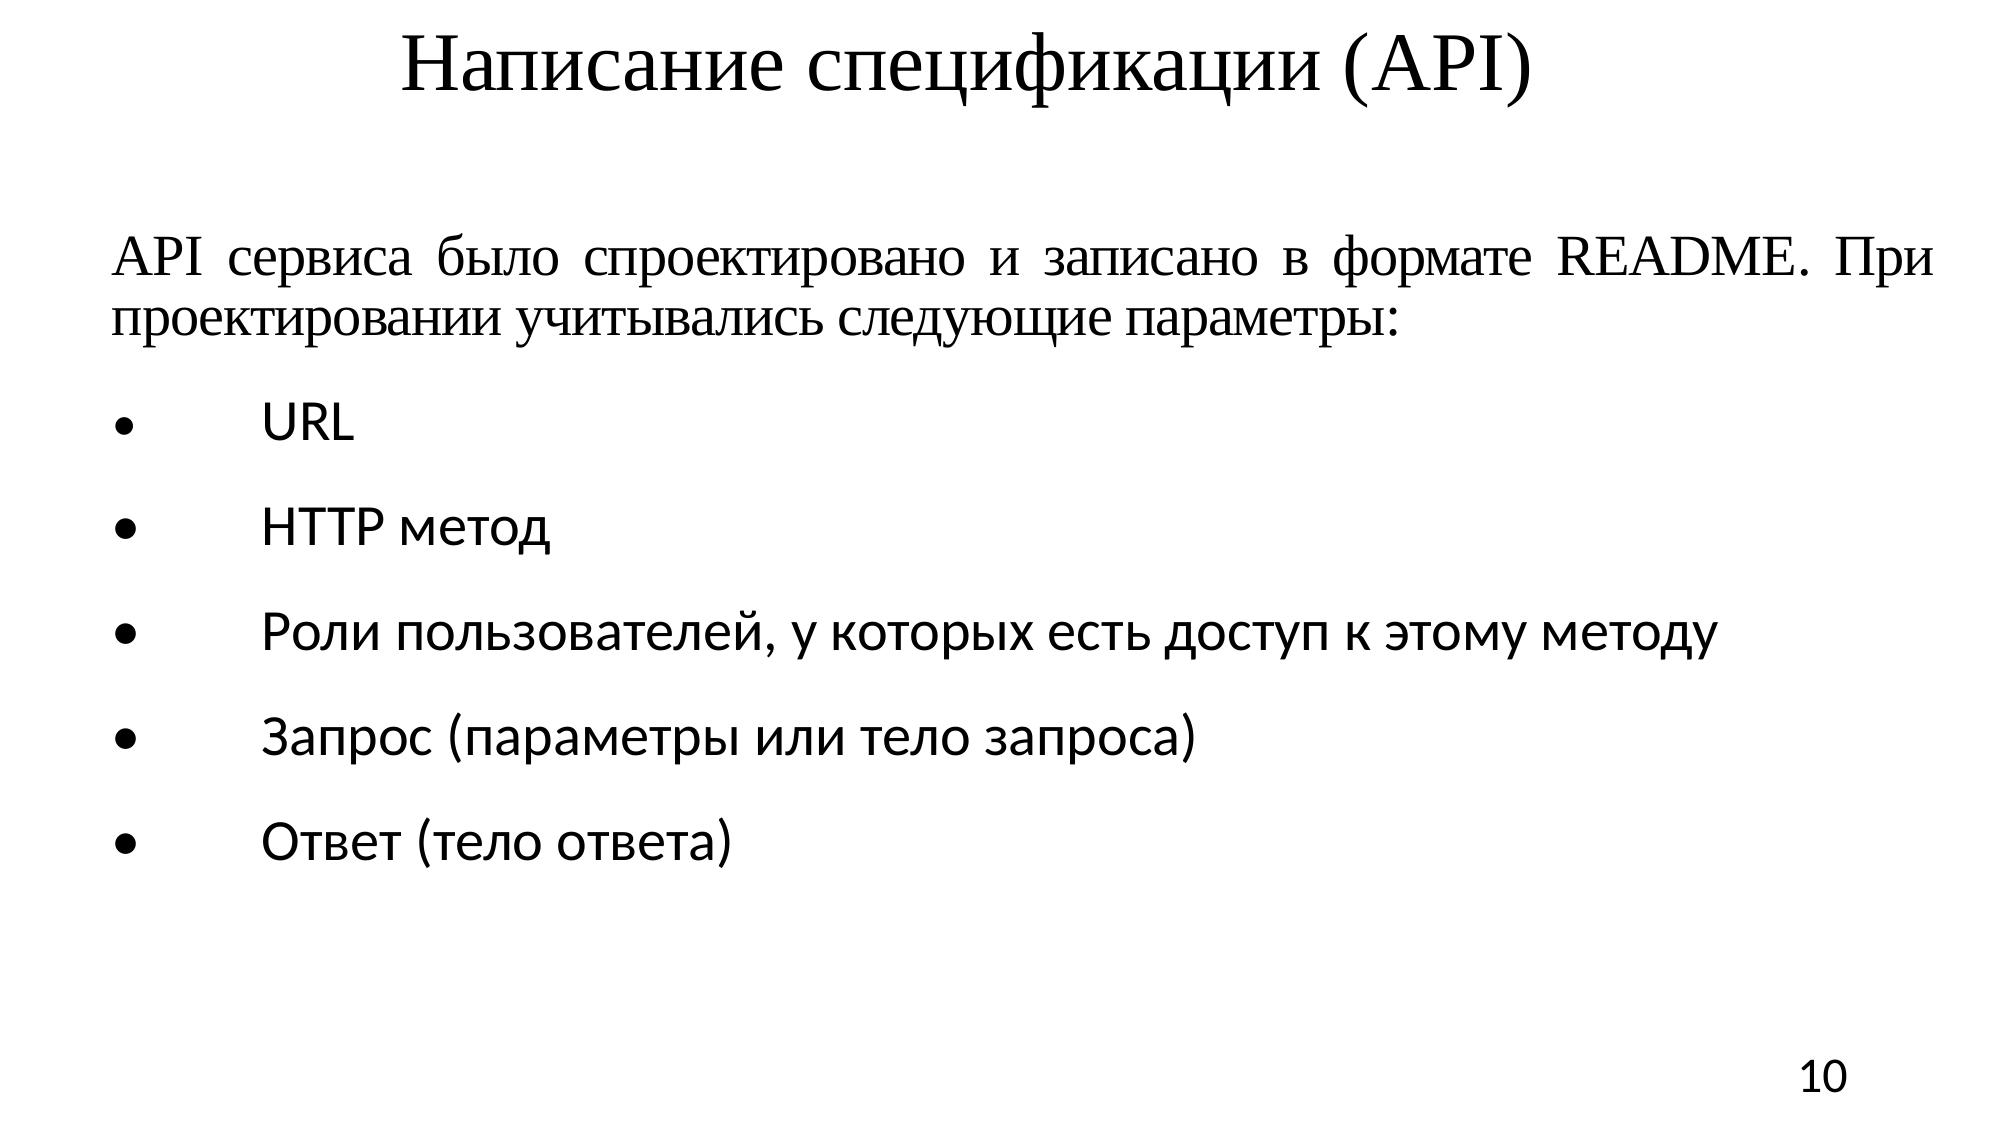

Написание спецификации (API)

API сервиса было спроектировано и записано в формате README. При проектировании учитывались следующие параметры:
•	URL
•	HTTP метод
•	Роли пользователей, у которых есть доступ к этому методу
•	Запрос (параметры или тело запроса)
•	Ответ (тело ответа)
10